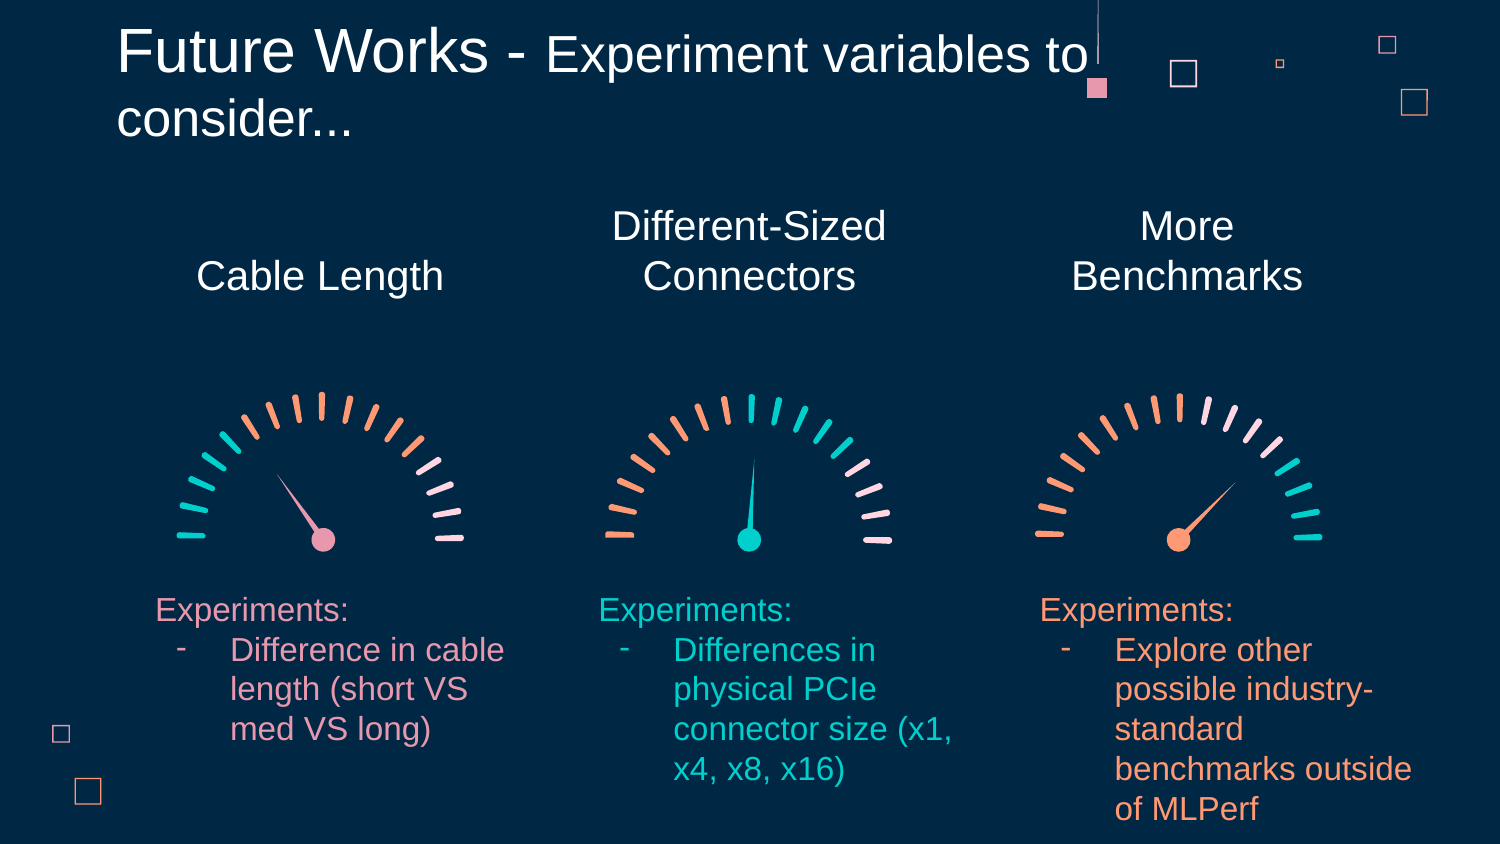

Future Works - Experiment variables to consider...
# Cable Length
Different-Sized Connectors
More Benchmarks

Experiments:
Difference in cable length (short VS med VS long)

Experiments:
Differences in physical PCIe connector size (x1, x4, x8, x16)
Experiments:
Explore other possible industry-standard benchmarks outside of MLPerf